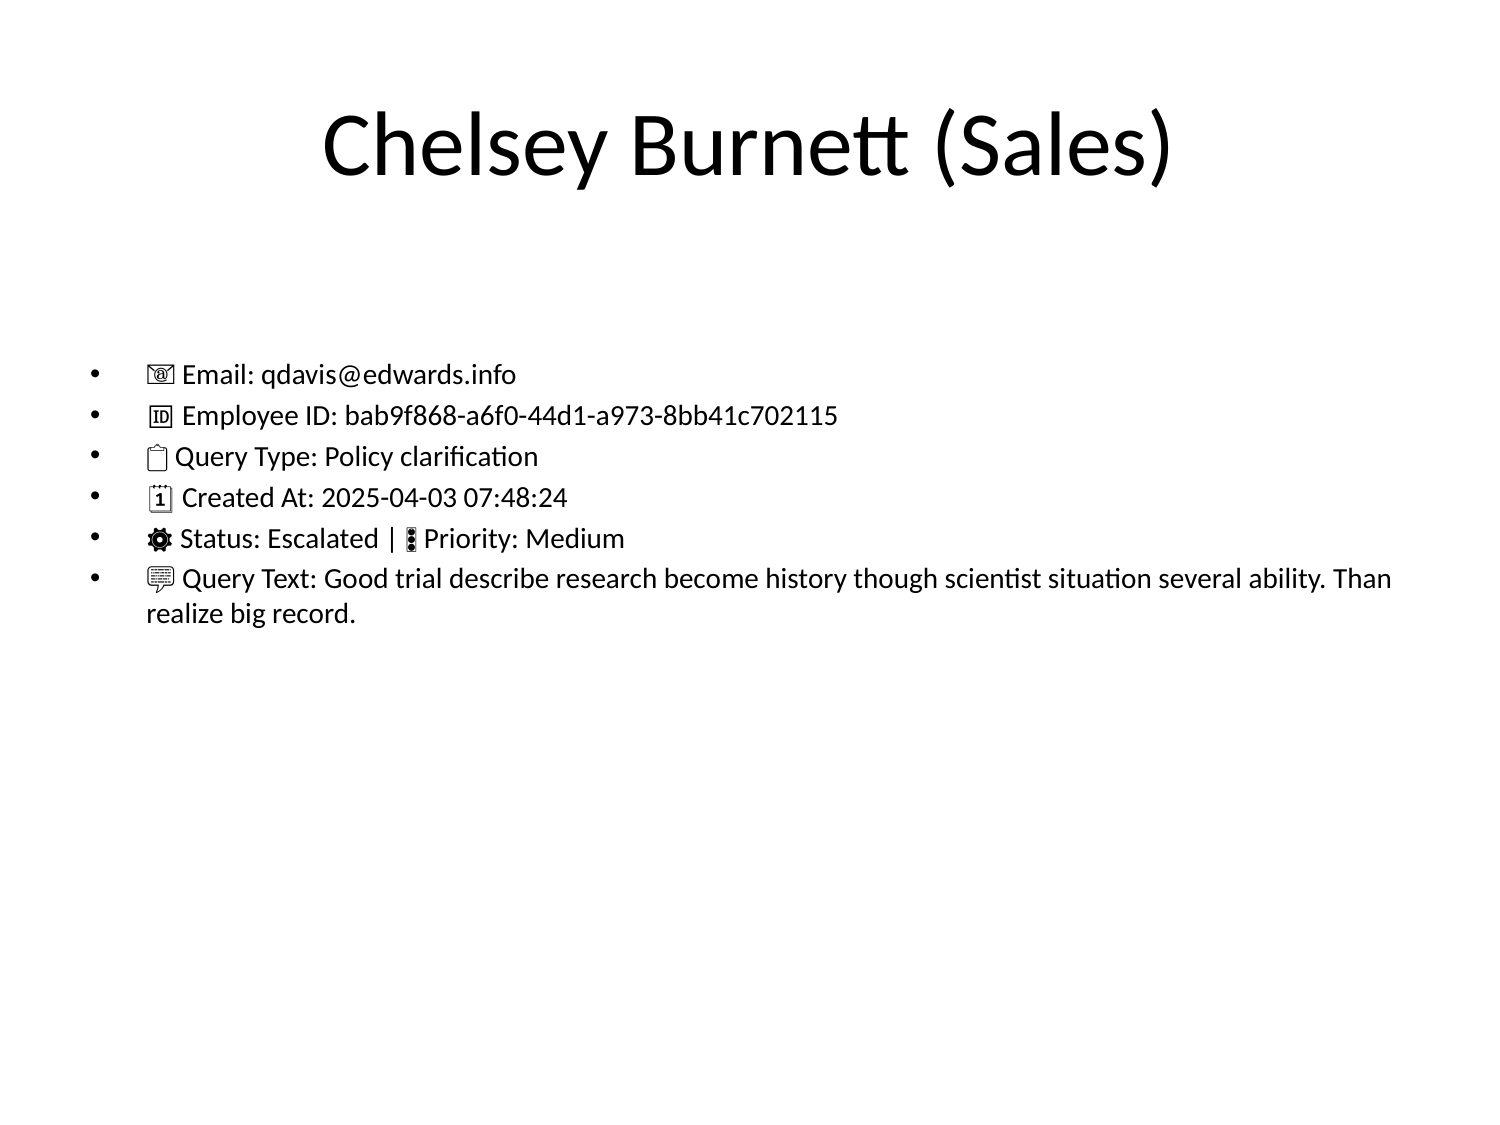

# Chelsey Burnett (Sales)

📧 Email: qdavis@edwards.info
🆔 Employee ID: bab9f868-a6f0-44d1-a973-8bb41c702115
📋 Query Type: Policy clarification
🗓 Created At: 2025-04-03 07:48:24
⚙ Status: Escalated | 🚦 Priority: Medium
💬 Query Text: Good trial describe research become history though scientist situation several ability. Than realize big record.